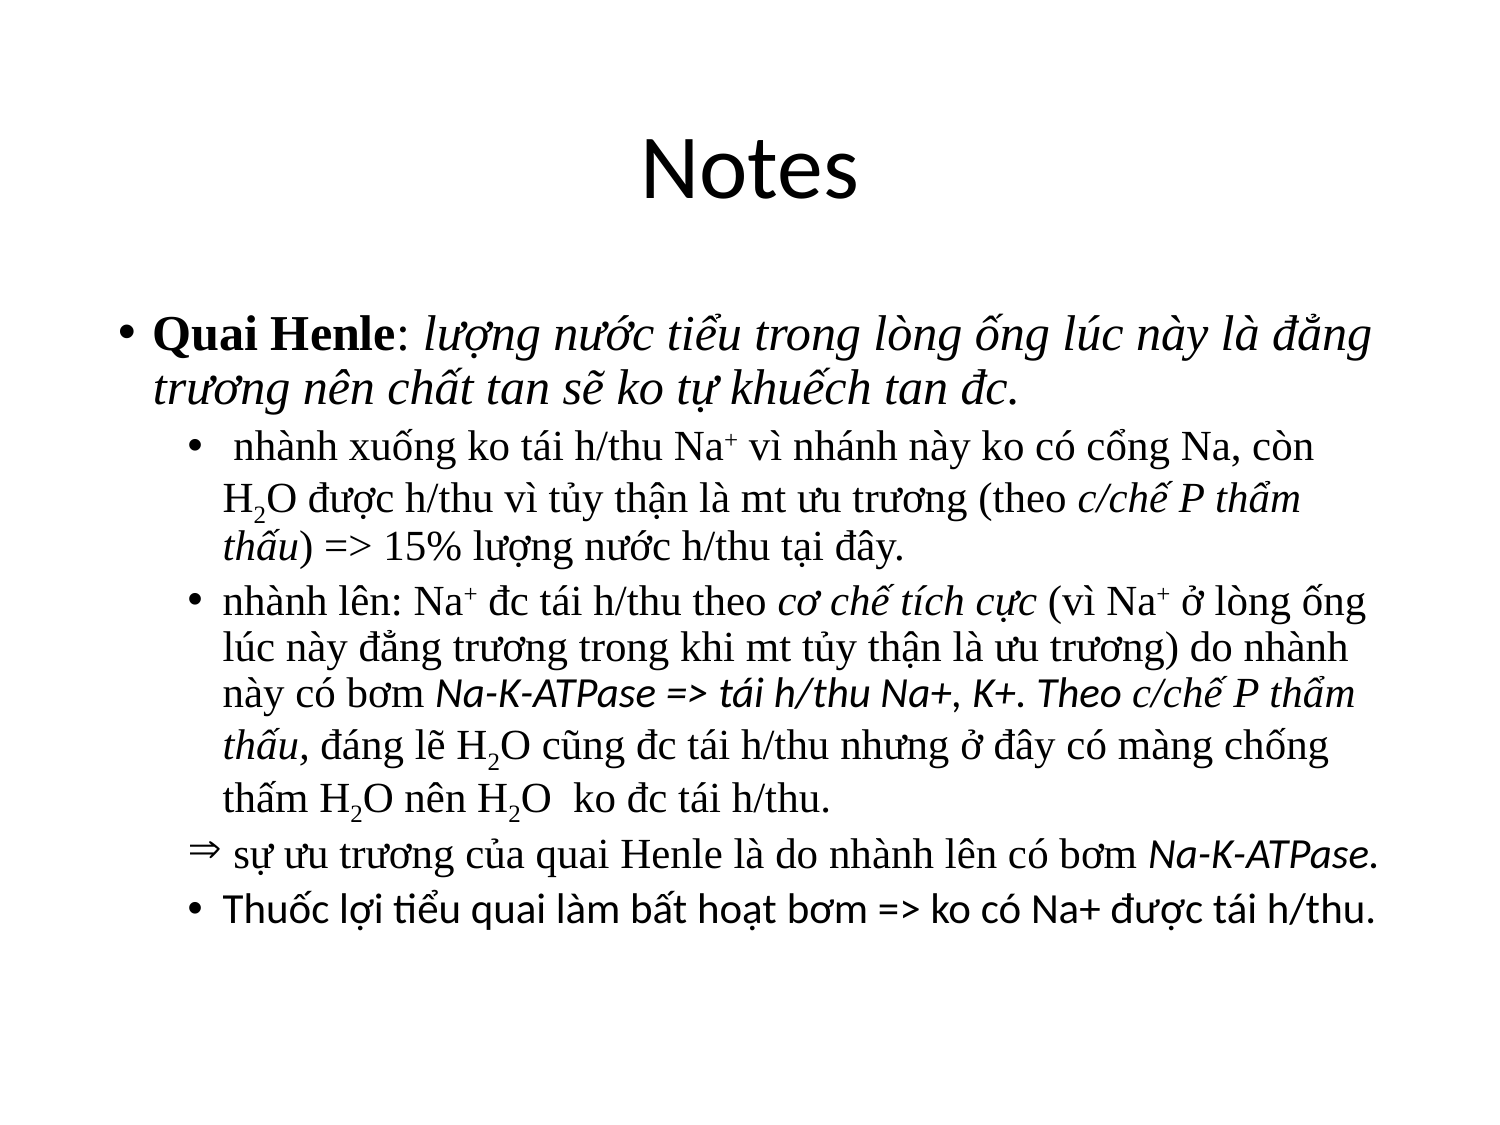

# Notes
Quai Henle: lượng nước tiểu trong lòng ống lúc này là đẳng trương nên chất tan sẽ ko tự khuếch tan đc.
 nhành xuống ko tái h/thu Na+ vì nhánh này ko có cổng Na, còn H2O được h/thu vì tủy thận là mt ưu trương (theo c/chế P thẩm thấu) => 15% lượng nước h/thu tại đây.
nhành lên: Na+ đc tái h/thu theo cơ chế tích cực (vì Na+ ở lòng ống lúc này đẳng trương trong khi mt tủy thận là ưu trương) do nhành này có bơm Na-K-ATPase => tái h/thu Na+, K+. Theo c/chế P thẩm thấu, đáng lẽ H2O cũng đc tái h/thu nhưng ở đây có màng chống thấm H2O nên H2O  ko đc tái h/thu.
 sự ưu trương của quai Henle là do nhành lên có bơm Na-K-ATPase.
Thuốc lợi tiểu quai làm bất hoạt bơm => ko có Na+ được tái h/thu.